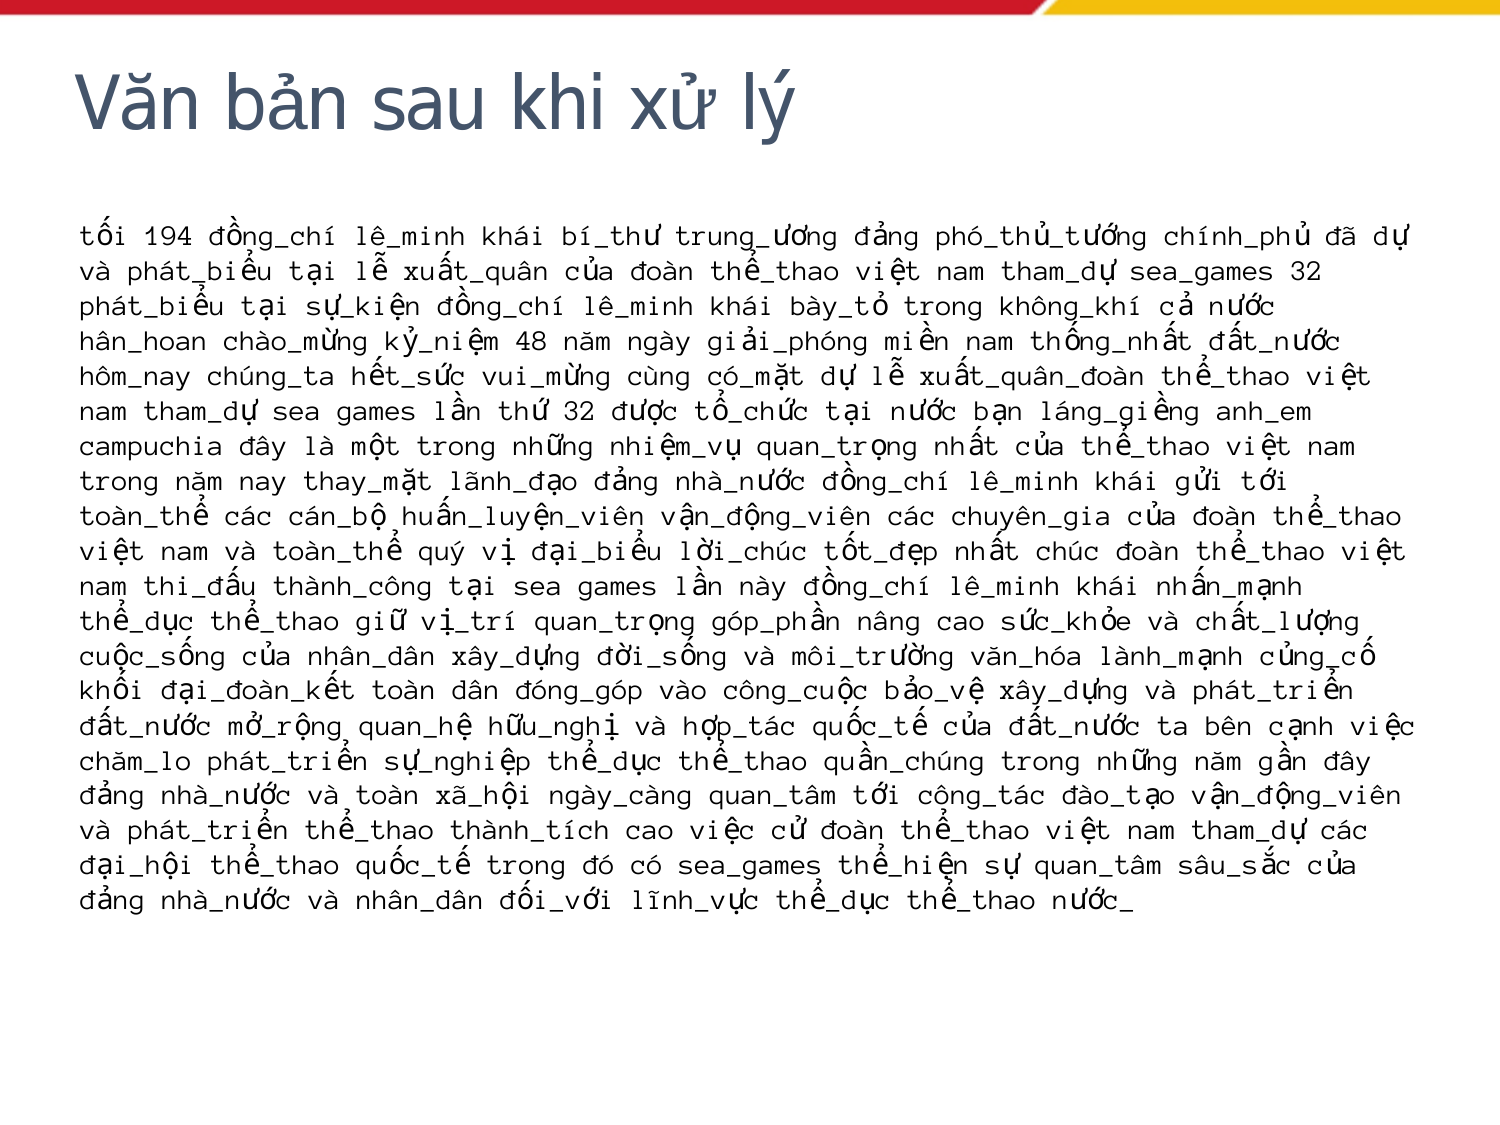

# Văn bản sau khi xử lý
tối 194 đồng_chí lê_minh khái bí_thư trung_ương đảng phó_thủ_tướng chính_phủ đã dự và phát_biểu tại lễ xuất_quân của đoàn thể_thao việt nam tham_dự sea_games 32 phát_biểu tại sự_kiện đồng_chí lê_minh khái bày_tỏ trong không_khí cả nước hân_hoan chào_mừng kỷ_niệm 48 năm ngày giải_phóng miền nam thống_nhất đất_nước hôm_nay chúng_ta hết_sức vui_mừng cùng có_mặt dự lễ xuất_quân_đoàn thể_thao việt nam tham_dự sea games lần thứ 32 được tổ_chức tại nước bạn láng_giềng anh_em campuchia đây là một trong những nhiệm_vụ quan_trọng nhất của thể_thao việt nam trong năm nay thay_mặt lãnh_đạo đảng nhà_nước đồng_chí lê_minh khái gửi tới toàn_thể các cán_bộ huấn_luyện_viên vận_động_viên các chuyên_gia của đoàn thể_thao việt nam và toàn_thể quý vị đại_biểu lời_chúc tốt_đẹp nhất chúc đoàn thể_thao việt nam thi_đấu thành_công tại sea games lần này đồng_chí lê_minh khái nhấn_mạnh thể_dục thể_thao giữ vị_trí quan_trọng góp_phần nâng cao sức_khỏe và chất_lượng cuộc_sống của nhân_dân xây_dựng đời_sống và môi_trường văn_hóa lành_mạnh củng_cố khối đại_đoàn_kết toàn dân đóng_góp vào công_cuộc bảo_vệ xây_dựng và phát_triển đất_nước mở_rộng quan_hệ hữu_nghị và hợp_tác quốc_tế của đất_nước ta bên cạnh việc chăm_lo phát_triển sự_nghiệp thể_dục thể_thao quần_chúng trong những năm gần đây đảng nhà_nước và toàn xã_hội ngày_càng quan_tâm tới công_tác đào_tạo vận_động_viên và phát_triển thể_thao thành_tích cao việc cử đoàn thể_thao việt nam tham_dự các đại_hội thể_thao quốc_tế trong đó có sea_games thể_hiện sự quan_tâm sâu_sắc của đảng nhà_nước và nhân_dân đối_với lĩnh_vực thể_dục thể_thao nước_